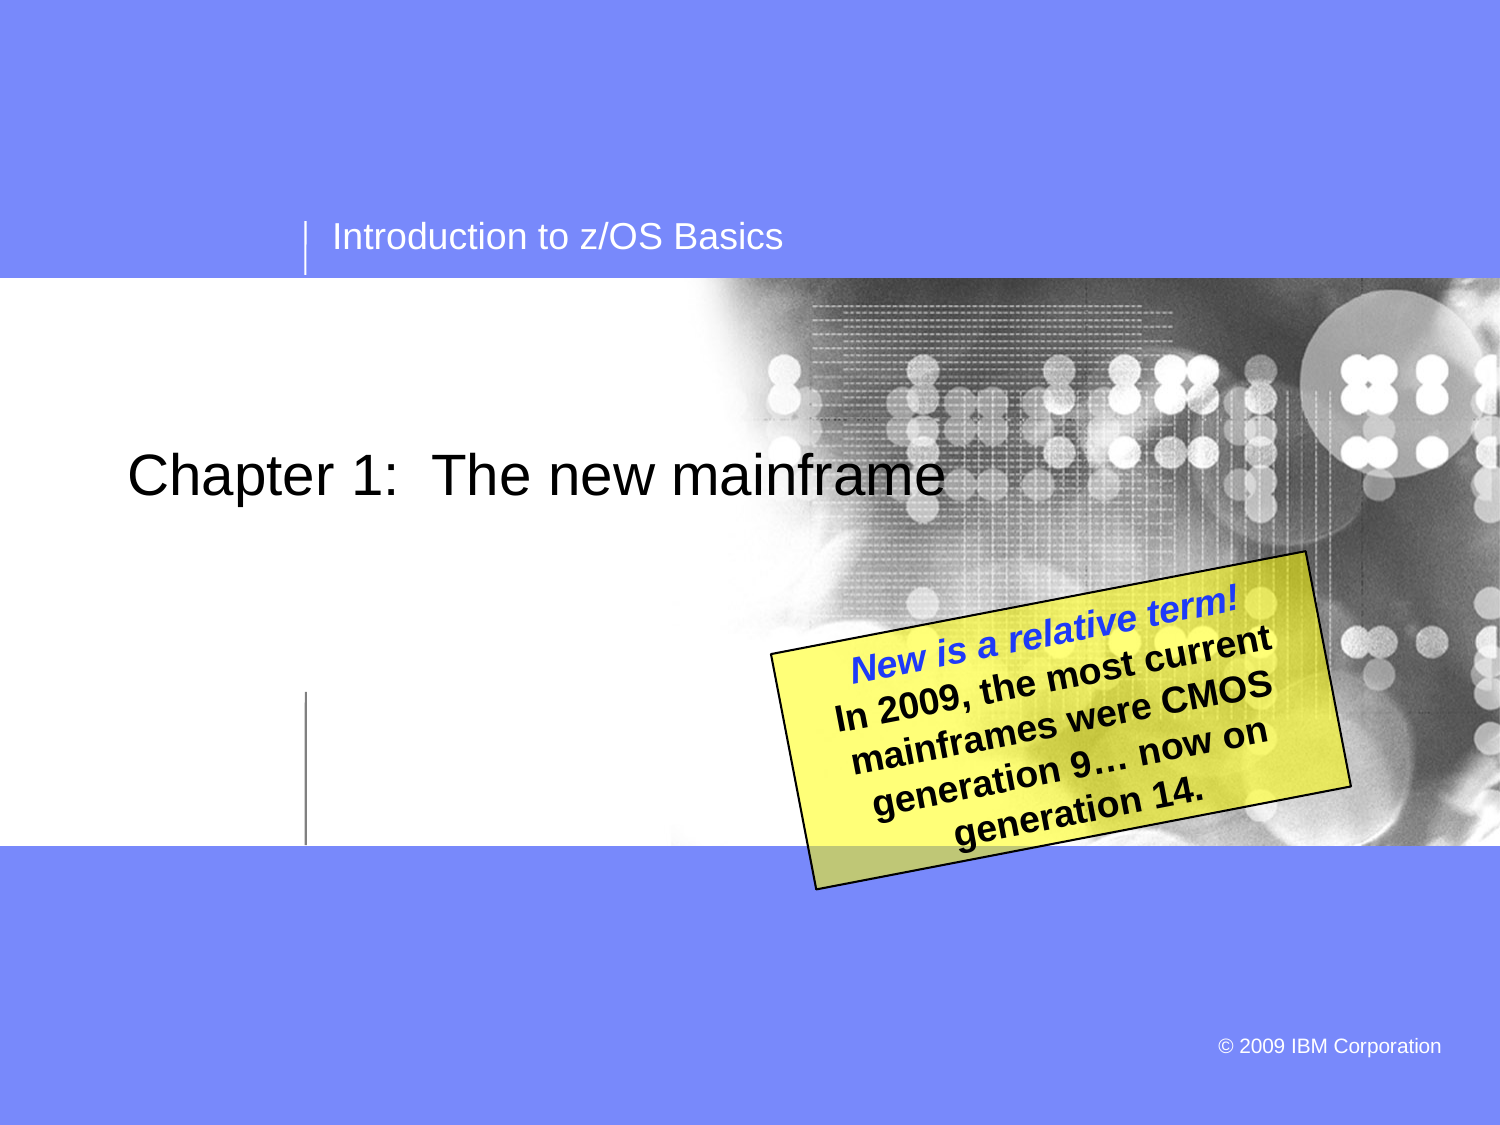

# Chapter 1:  The new mainframe
New is a relative term!
In 2009, the most current mainframes were CMOS generation 9… now on generation 14.